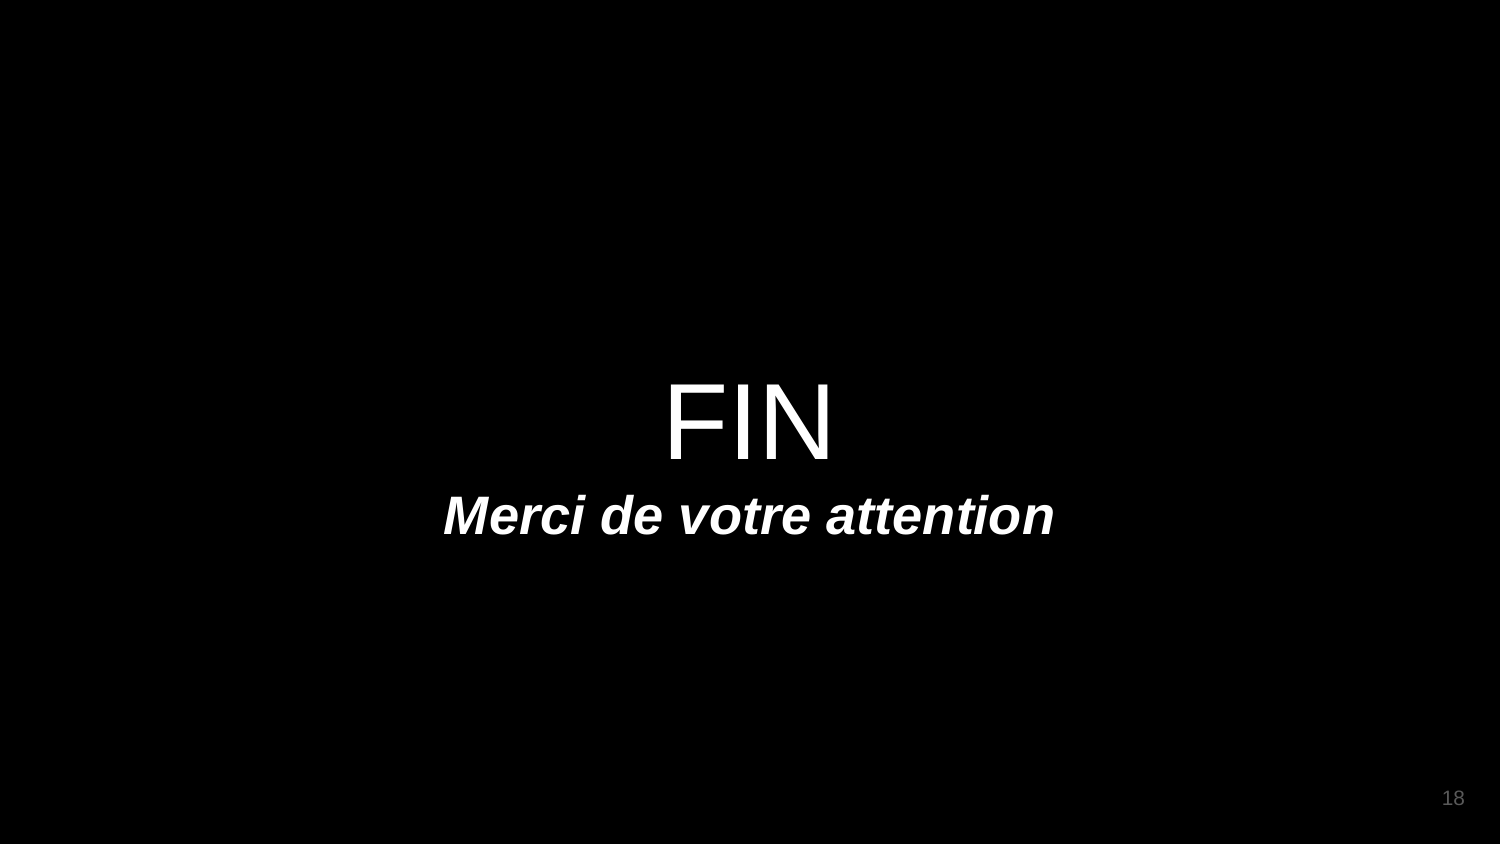

# FIN
Merci de votre attention
18